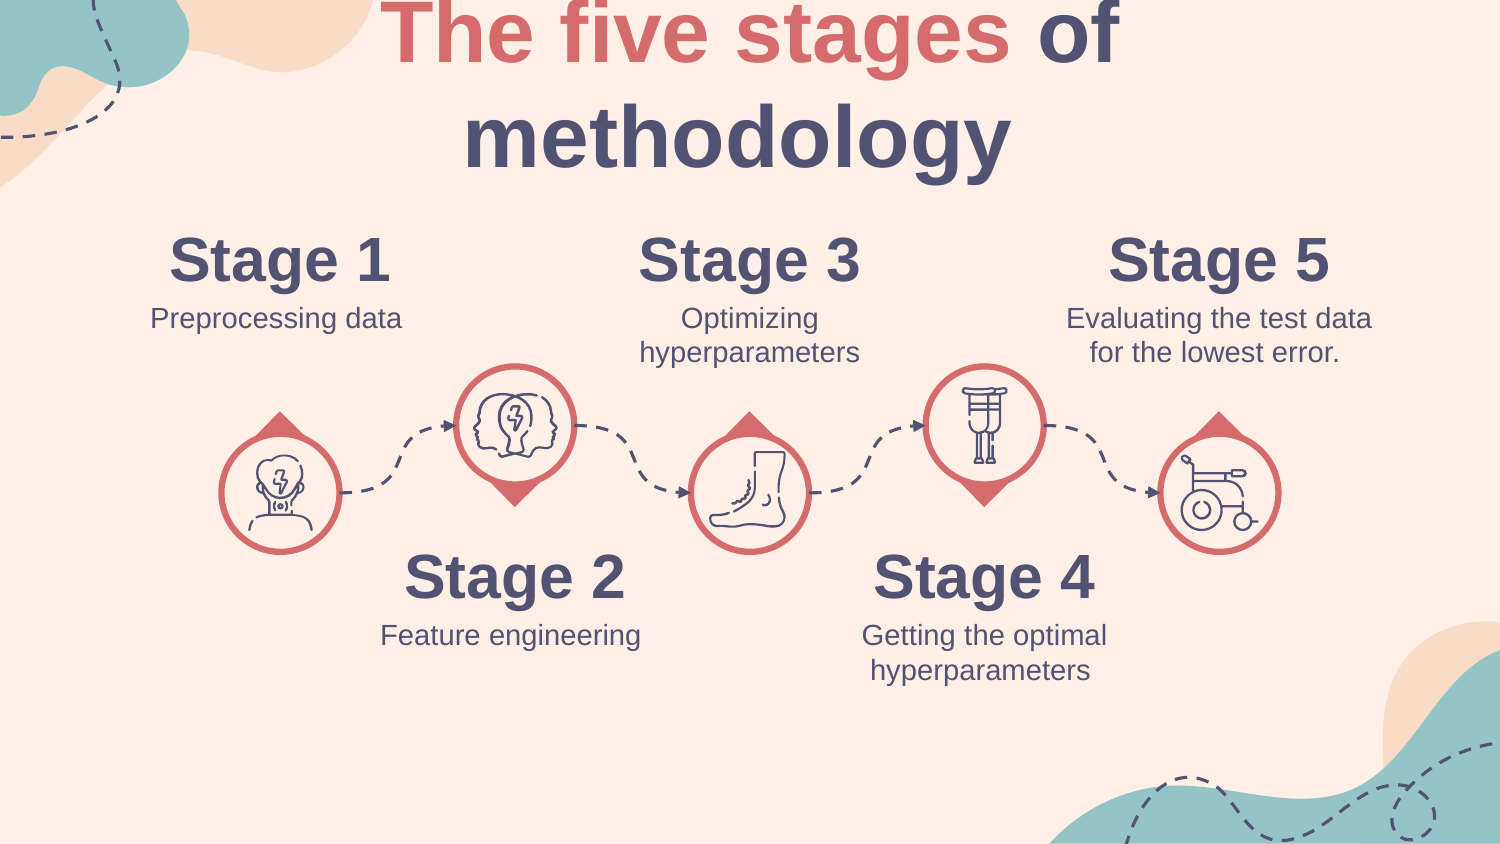

# The five stages of methodology
Stage 1
Stage 3
Stage 5
Preprocessing data
Optimizing hyperparameters
Evaluating the test data for the lowest error.

Stage 2
Stage 4
Feature engineering
Getting the optimal hyperparameters